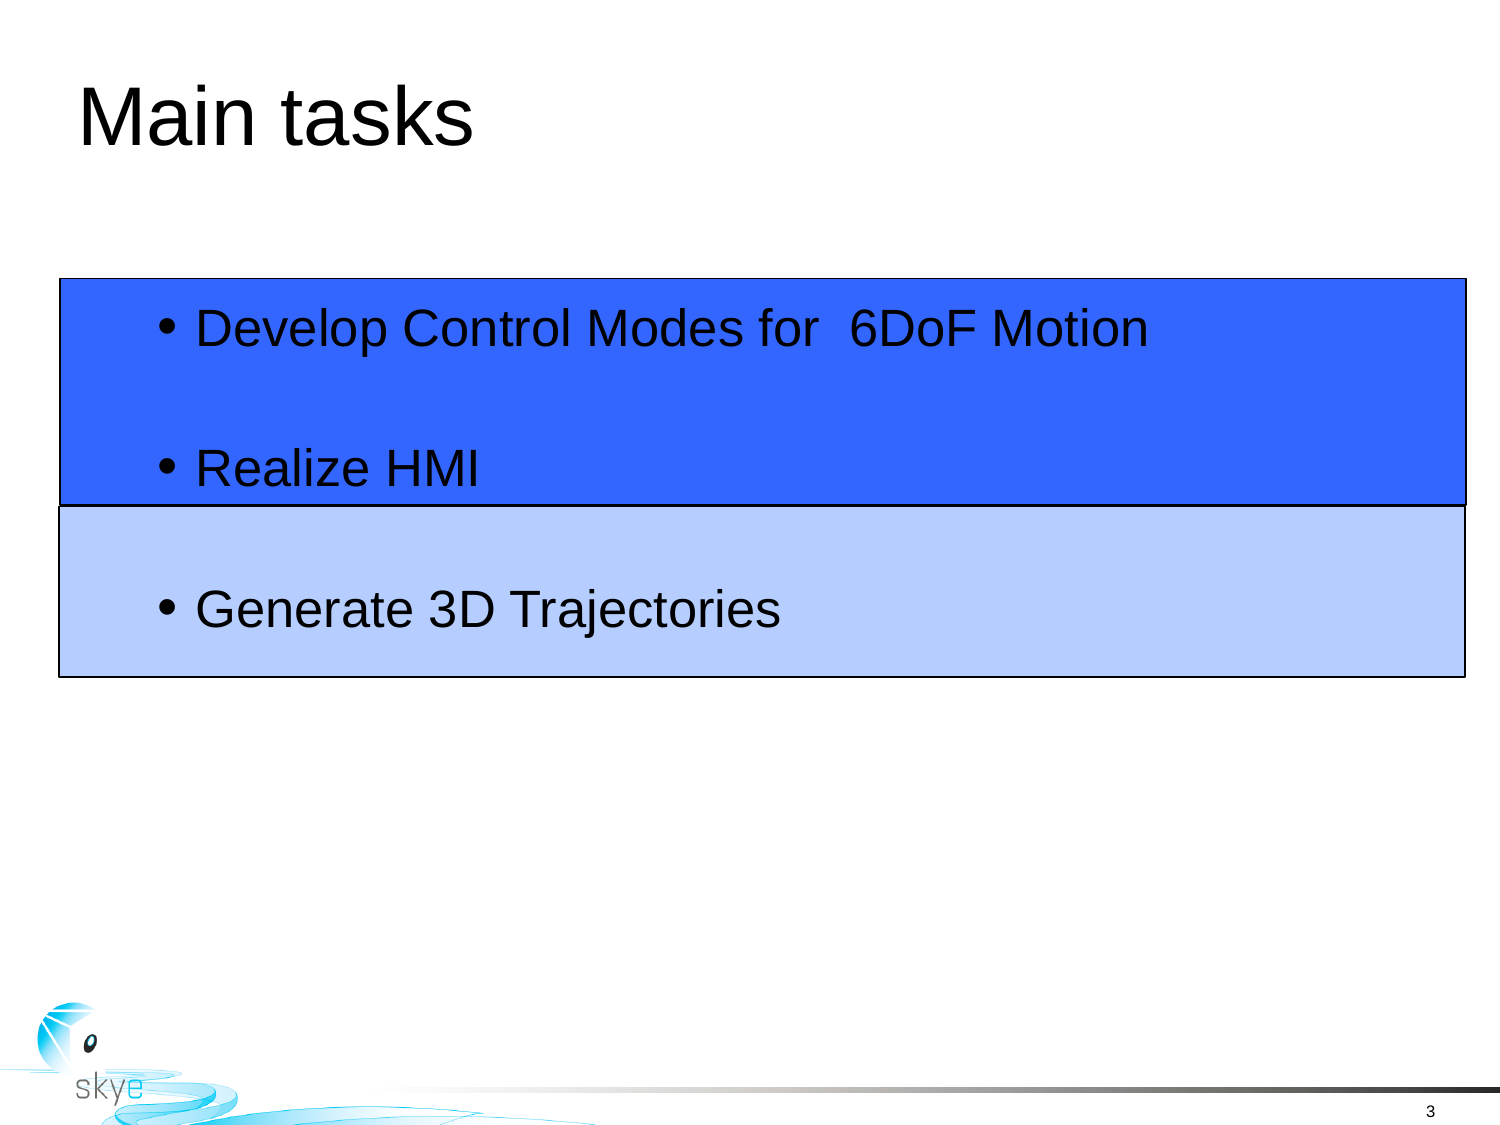

# Main tasks

Develop Control Modes for  6DoF Motion

Realize HMI

Generate 3D Trajectories

3